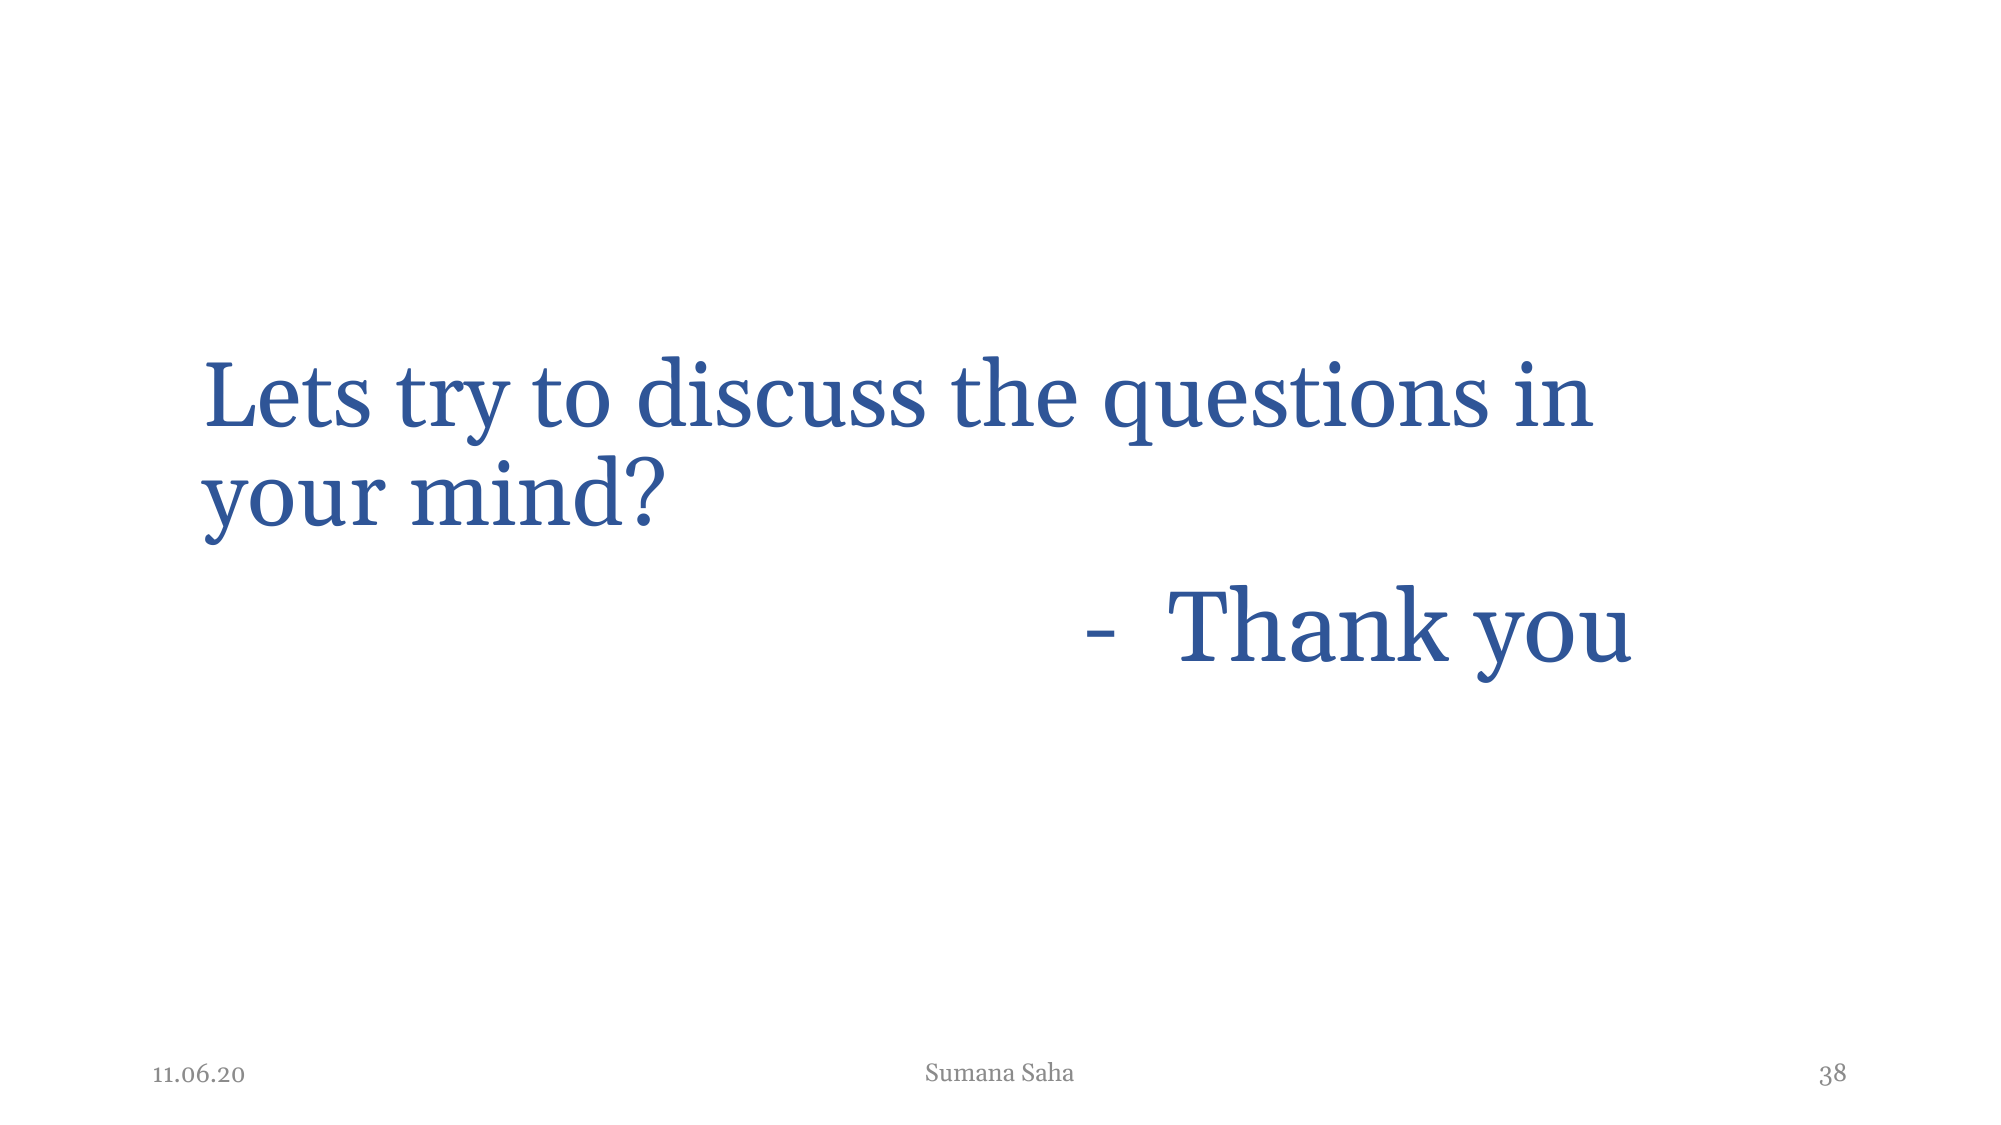

# Lets try to discuss the questions in your mind?
-  Thank you
11.06.20
Sumana Saha
38